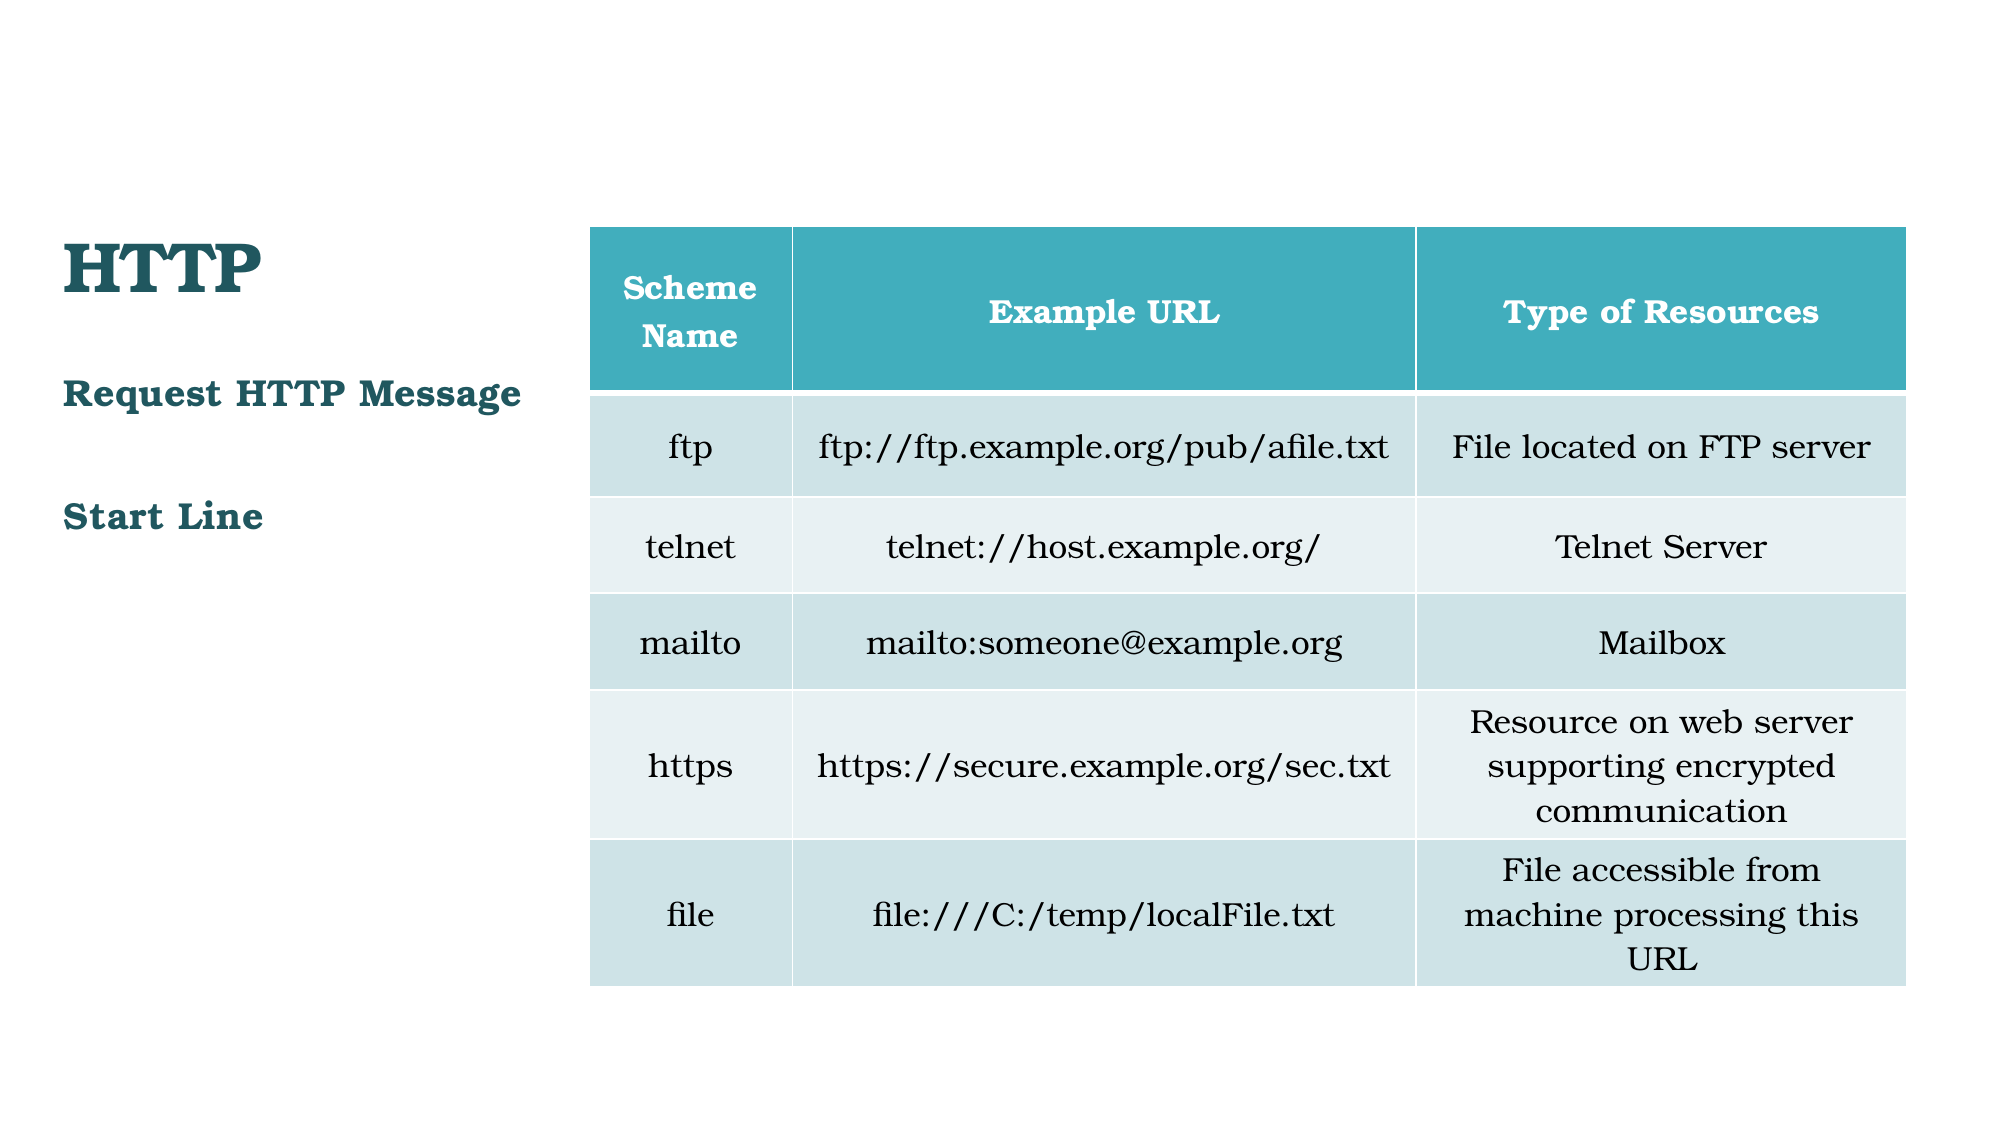

# HTTP
| Scheme Name | Example URL | Type of Resources |
| --- | --- | --- |
| ftp | ftp://ftp.example.org/pub/afile.txt | File located on FTP server |
| telnet | telnet://host.example.org/ | Telnet Server |
| mailto | mailto:someone@example.org | Mailbox |
| https | https://secure.example.org/sec.txt | Resource on web server supporting encrypted communication |
| file | file:///C:/temp/localFile.txt | File accessible from machine processing this URL |
Request HTTP Message

Start Line